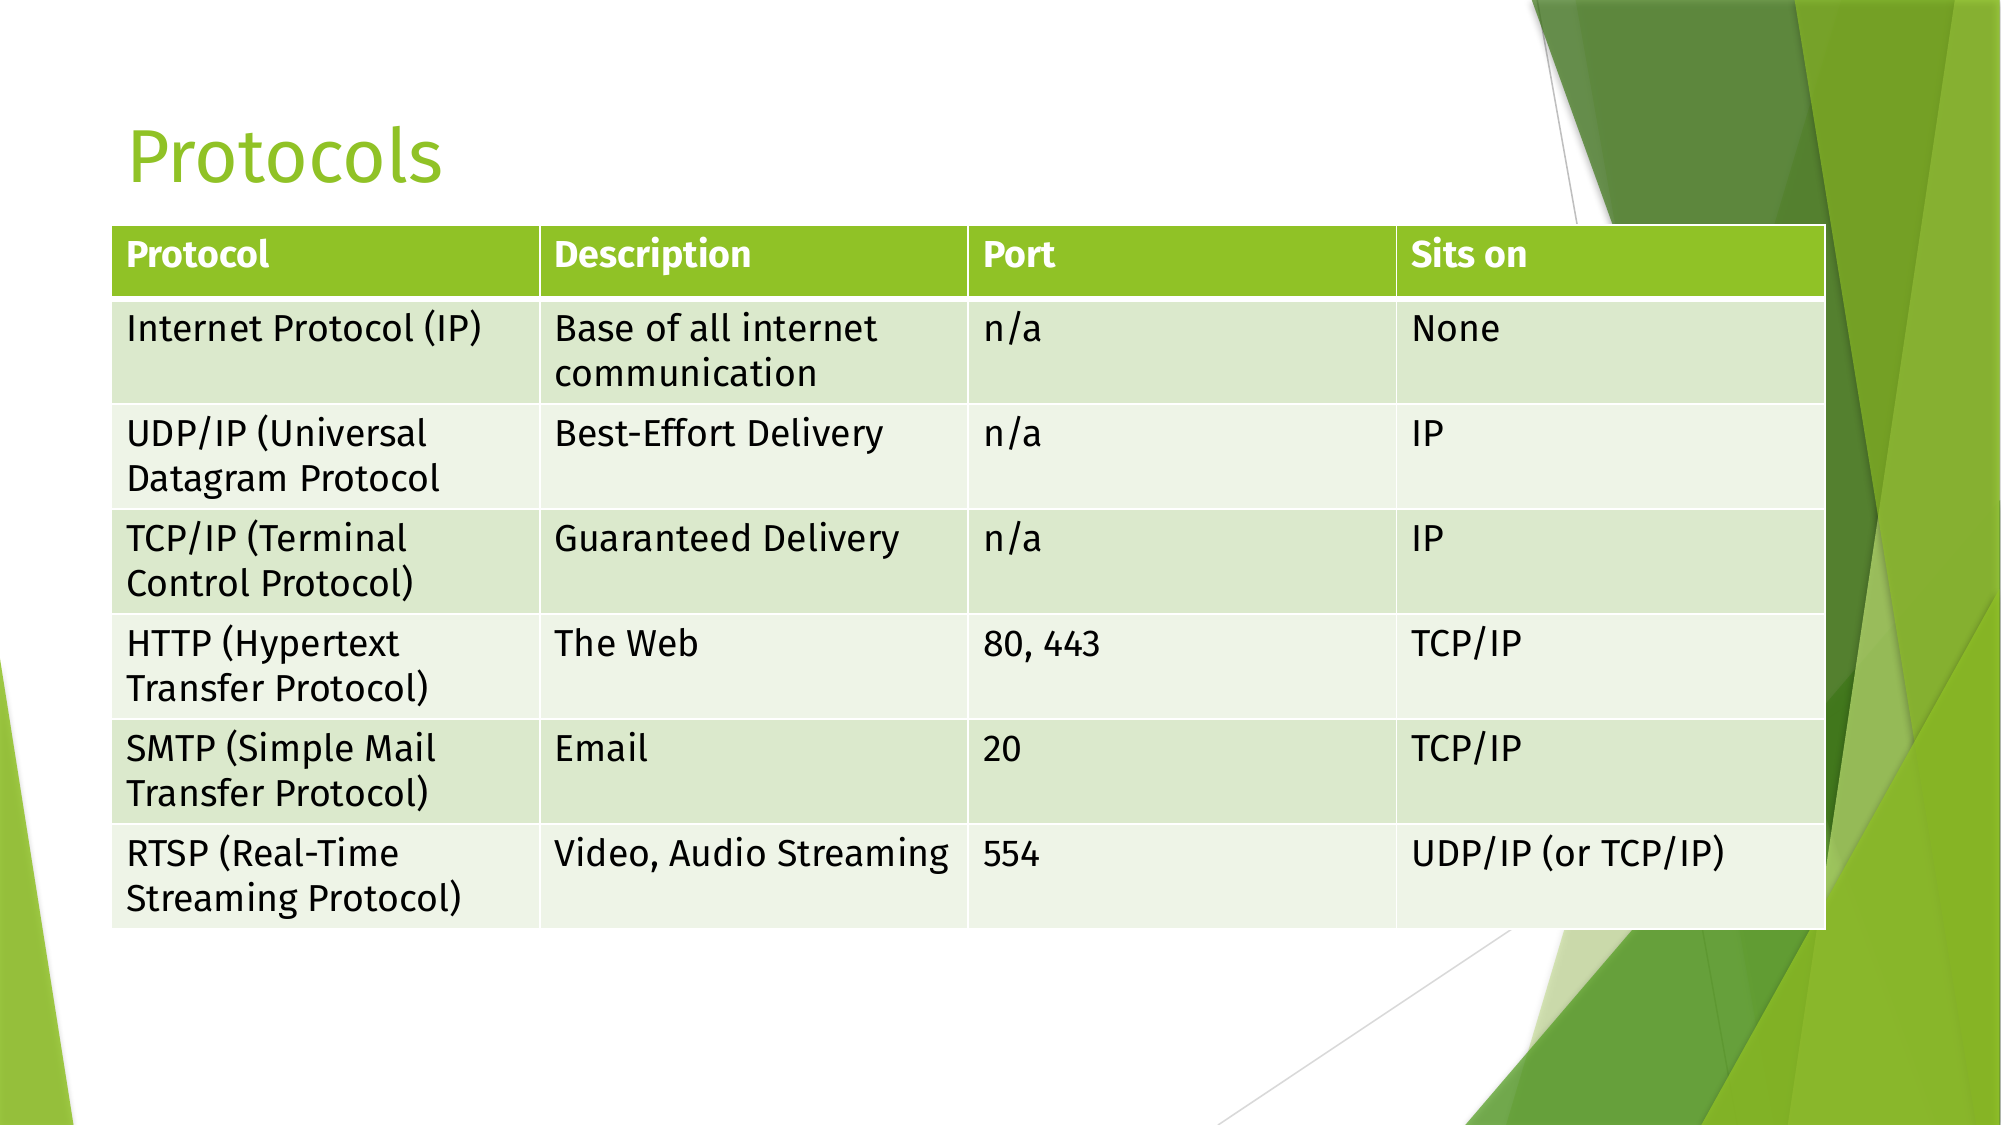

# Protocols
| Protocol | Description | Port | Sits on |
| --- | --- | --- | --- |
| Internet Protocol (IP) | Base of all internet communication | n/a | None |
| UDP/IP (Universal Datagram Protocol | Best-Effort Delivery | n/a | IP |
| TCP/IP (Terminal Control Protocol) | Guaranteed Delivery | n/a | IP |
| HTTP (Hypertext Transfer Protocol) | The Web | 80, 443 | TCP/IP |
| SMTP (Simple Mail Transfer Protocol) | Email | 20 | TCP/IP |
| RTSP (Real-Time Streaming Protocol) | Video, Audio Streaming | 554 | UDP/IP (or TCP/IP) |